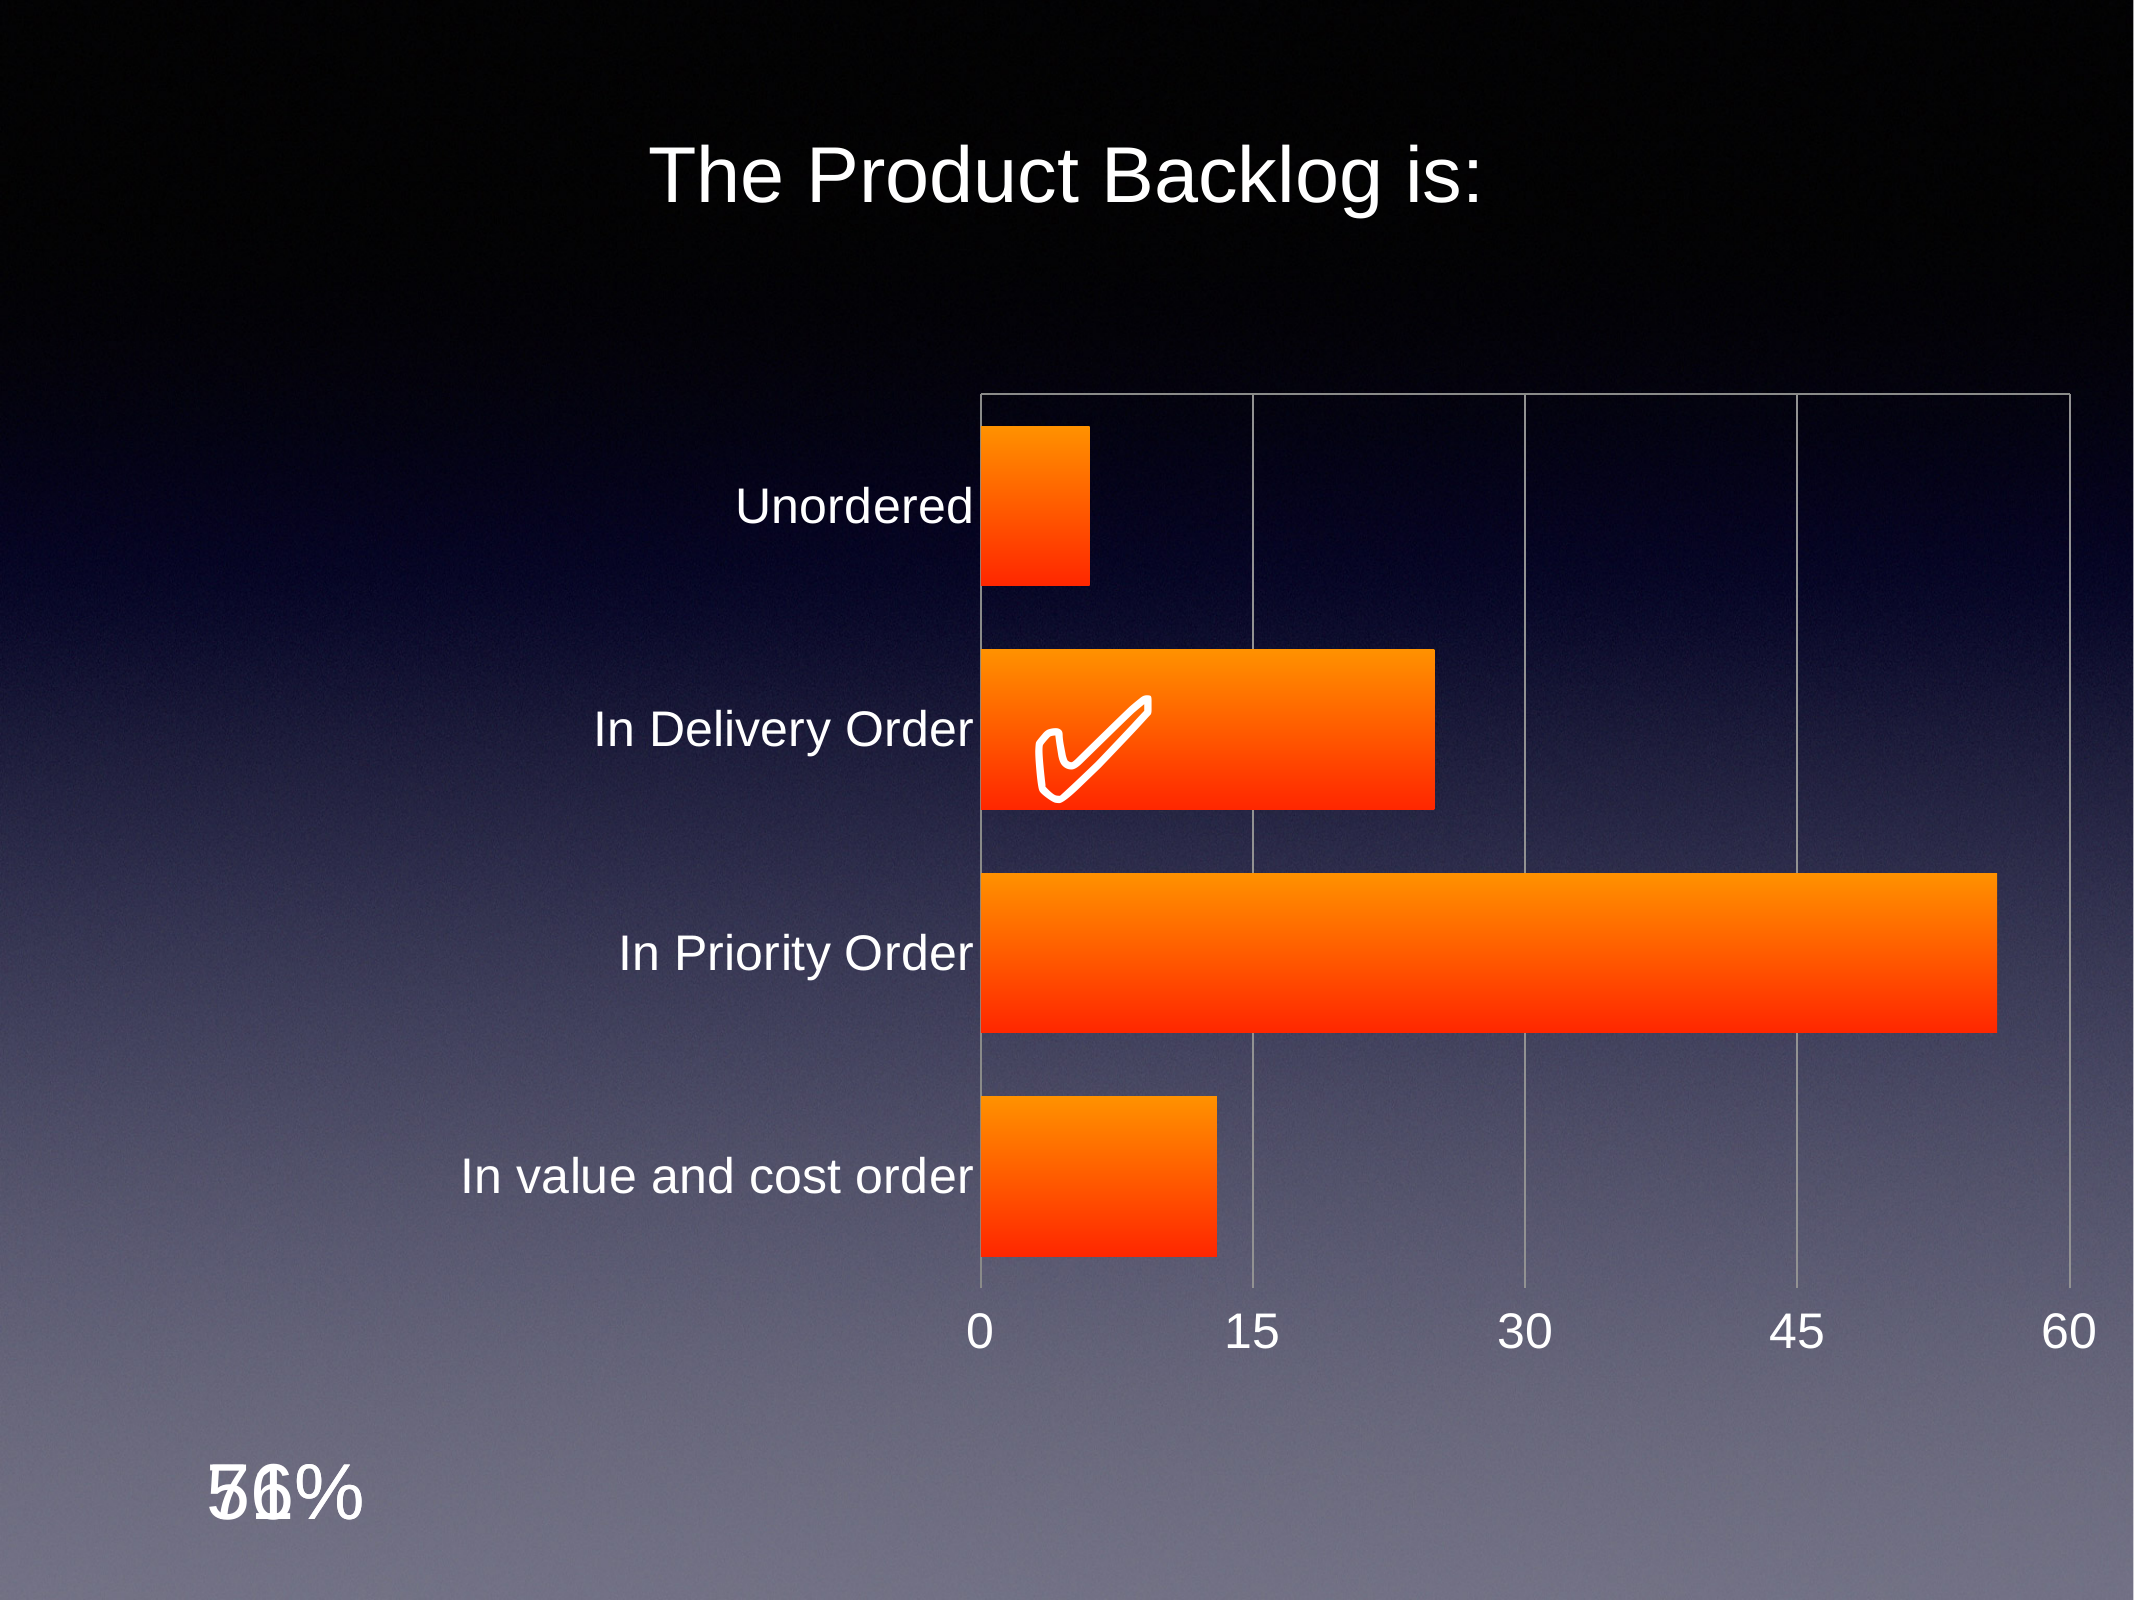

The Product Backlog is:

### Chart

| Category | Region 1 |
|---|---|
| Unordered | 6.0 |
| In Delivery Order | 25.0 |
| In Priority Order | 56.0 |
| In value and cost order | 13.0 |
✅
51%
76%